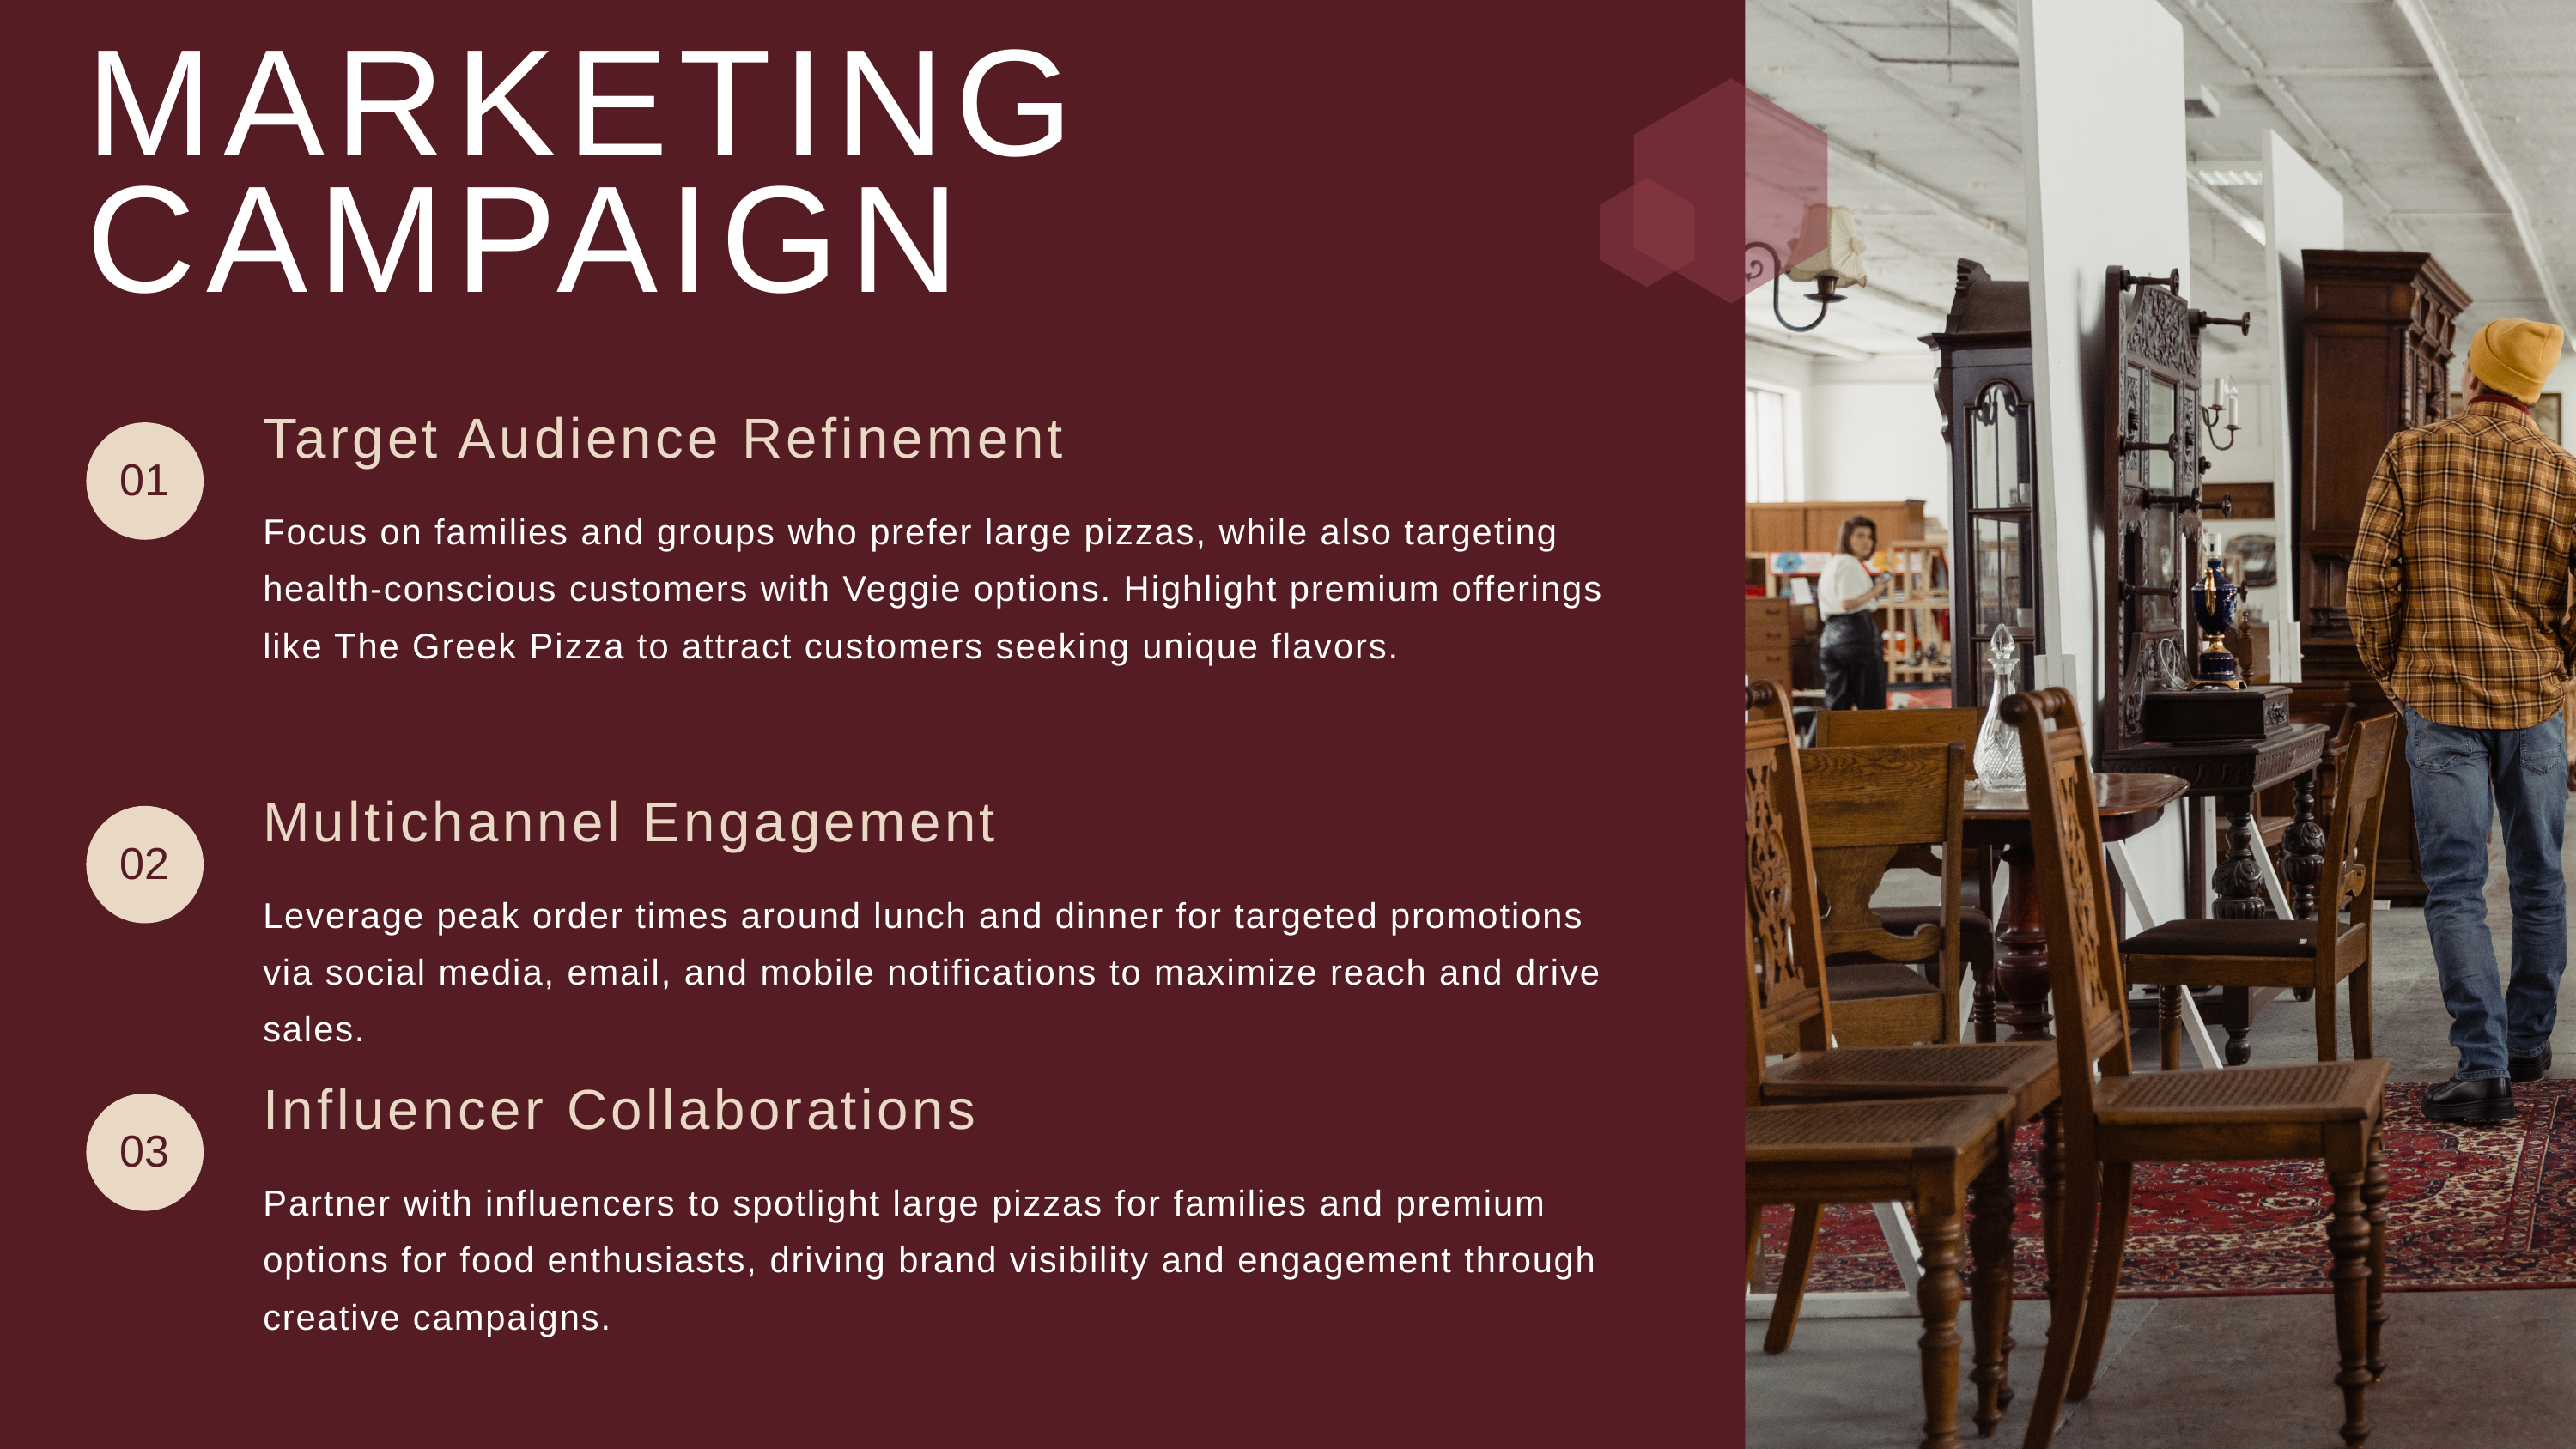

MARKETING CAMPAIGN

Target Audience Refinement

01
Focus on families and groups who prefer large pizzas, while also targeting health-conscious customers with Veggie options. Highlight premium offerings like The Greek Pizza to attract customers seeking unique flavors.

Multichannel Engagement

02
Leverage peak order times around lunch and dinner for targeted promotions via social media, email, and mobile notifications to maximize reach and drive sales.
Influencer Collaborations

03
Partner with influencers to spotlight large pizzas for families and premium options for food enthusiasts, driving brand visibility and engagement through creative campaigns.